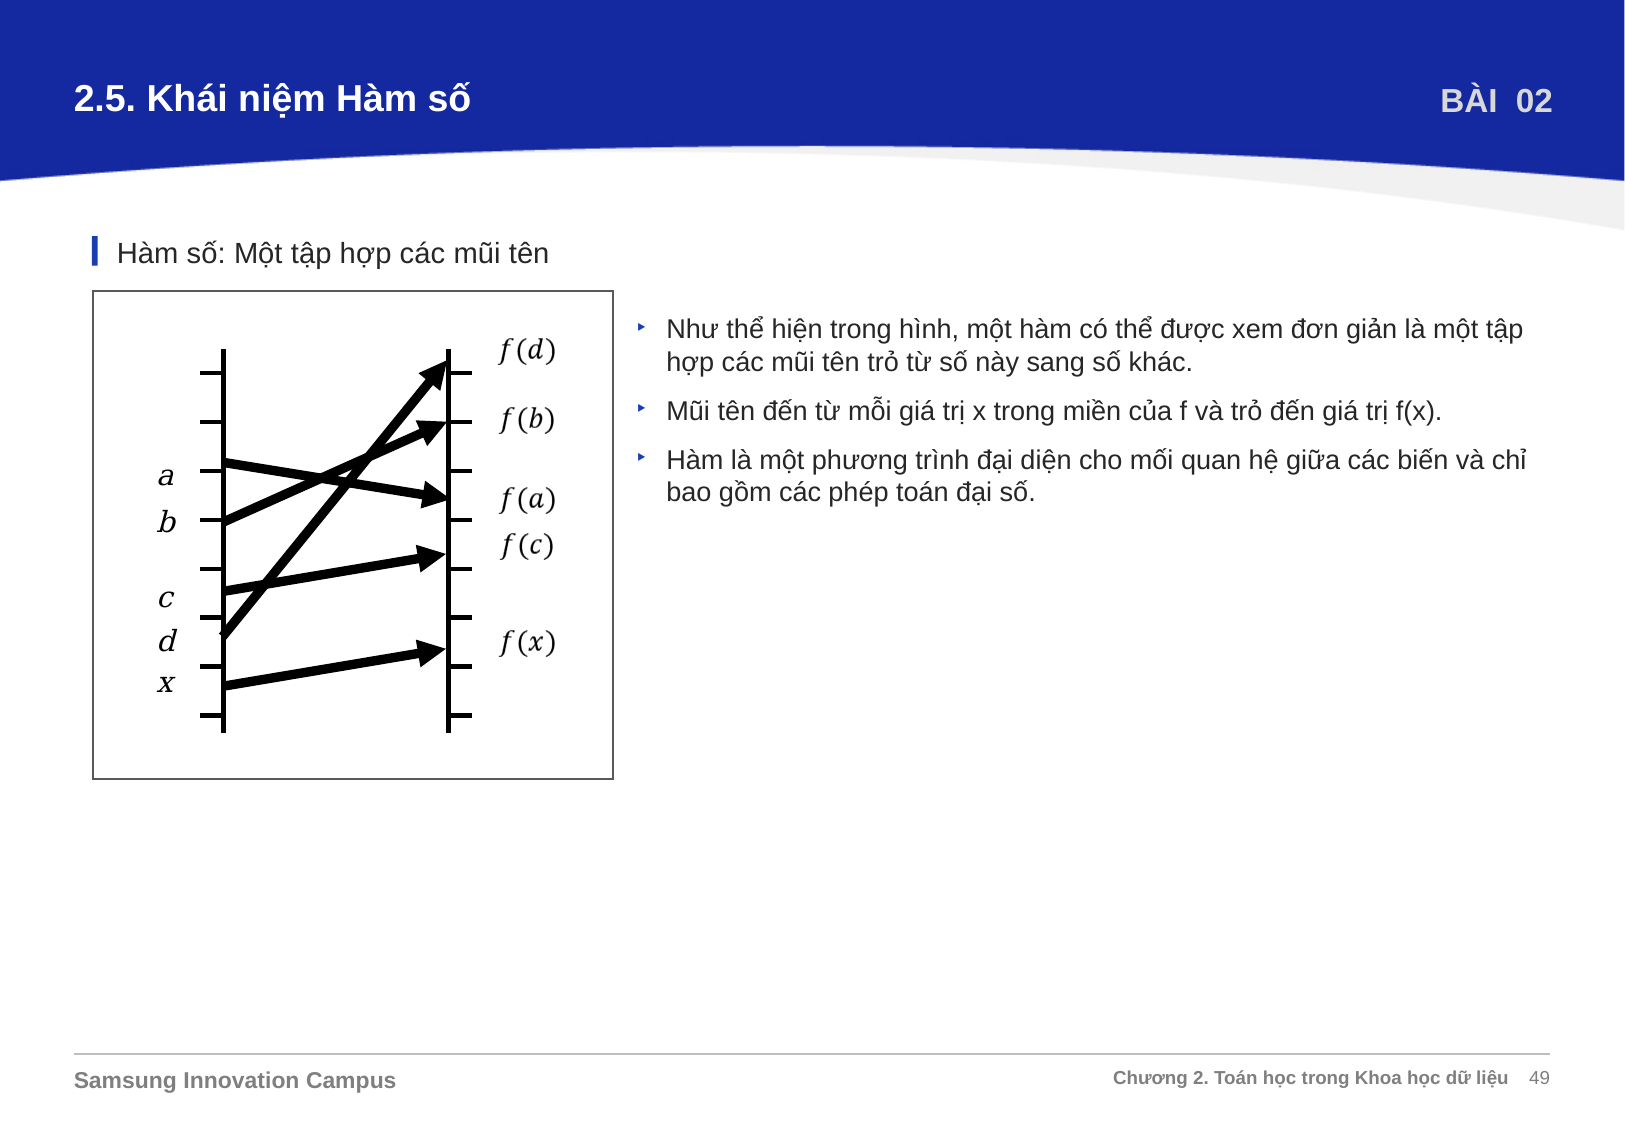

2.5. Khái niệm Hàm số
BÀI  02
Hàm số: Một tập hợp các mũi tên

a

b

c

d
x
Như thể hiện trong hình, một hàm có thể được xem đơn giản là một tập hợp các mũi tên trỏ từ số này sang số khác.
Mũi tên đến từ mỗi giá trị x trong miền của f và trỏ đến giá trị f(x).
Hàm là một phương trình đại diện cho mối quan hệ giữa các biến và chỉ bao gồm các phép toán đại số.